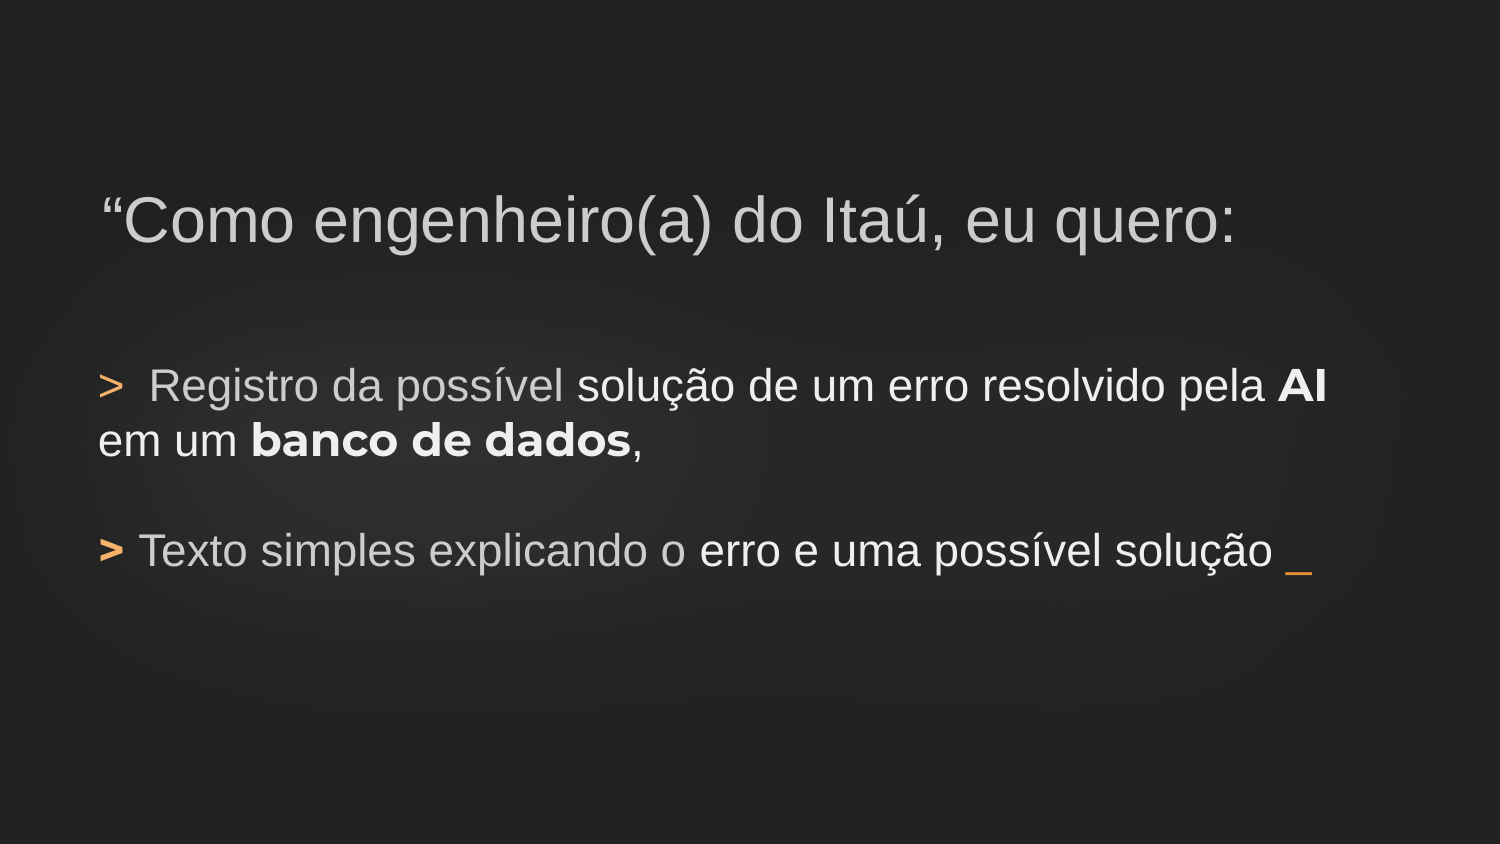

“Como engenheiro(a) do Itaú, eu quero:

>  Registro da possível solução de um erro resolvido pela AI em um banco de dados,

> Texto simples explicando o erro e uma possível solução _